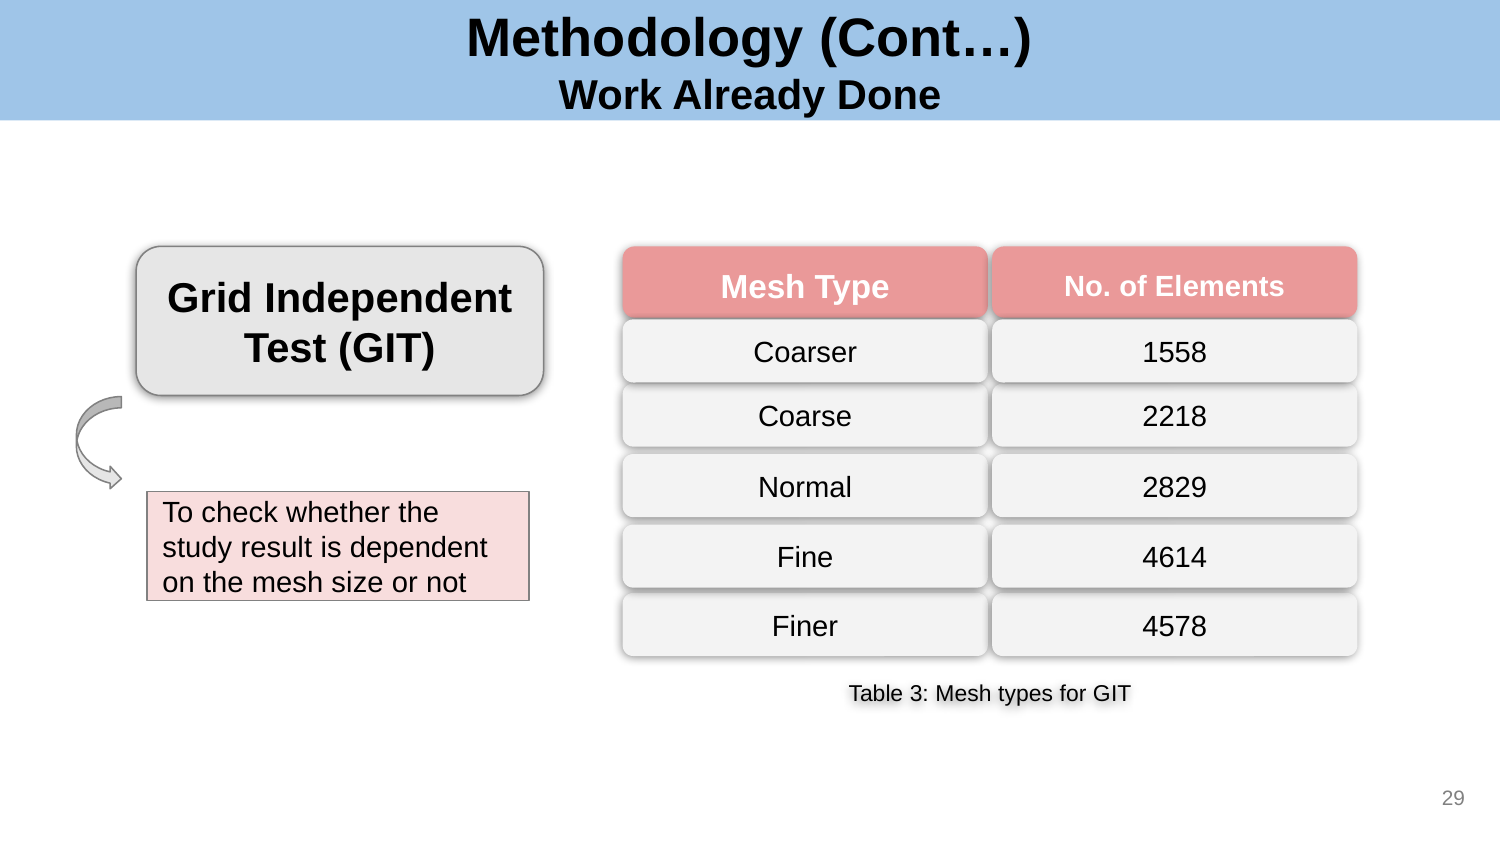

Methodology (Cont…)
Work Already Done
Mesh Type
No. of Elements
Grid Independent Test (GIT)
Coarser
1558
Coarse
2218

Normal
2829
To check whether the study result is dependent on the mesh size or not
Fine
4614
Finer
4578
Table 3: Mesh types for GIT
29